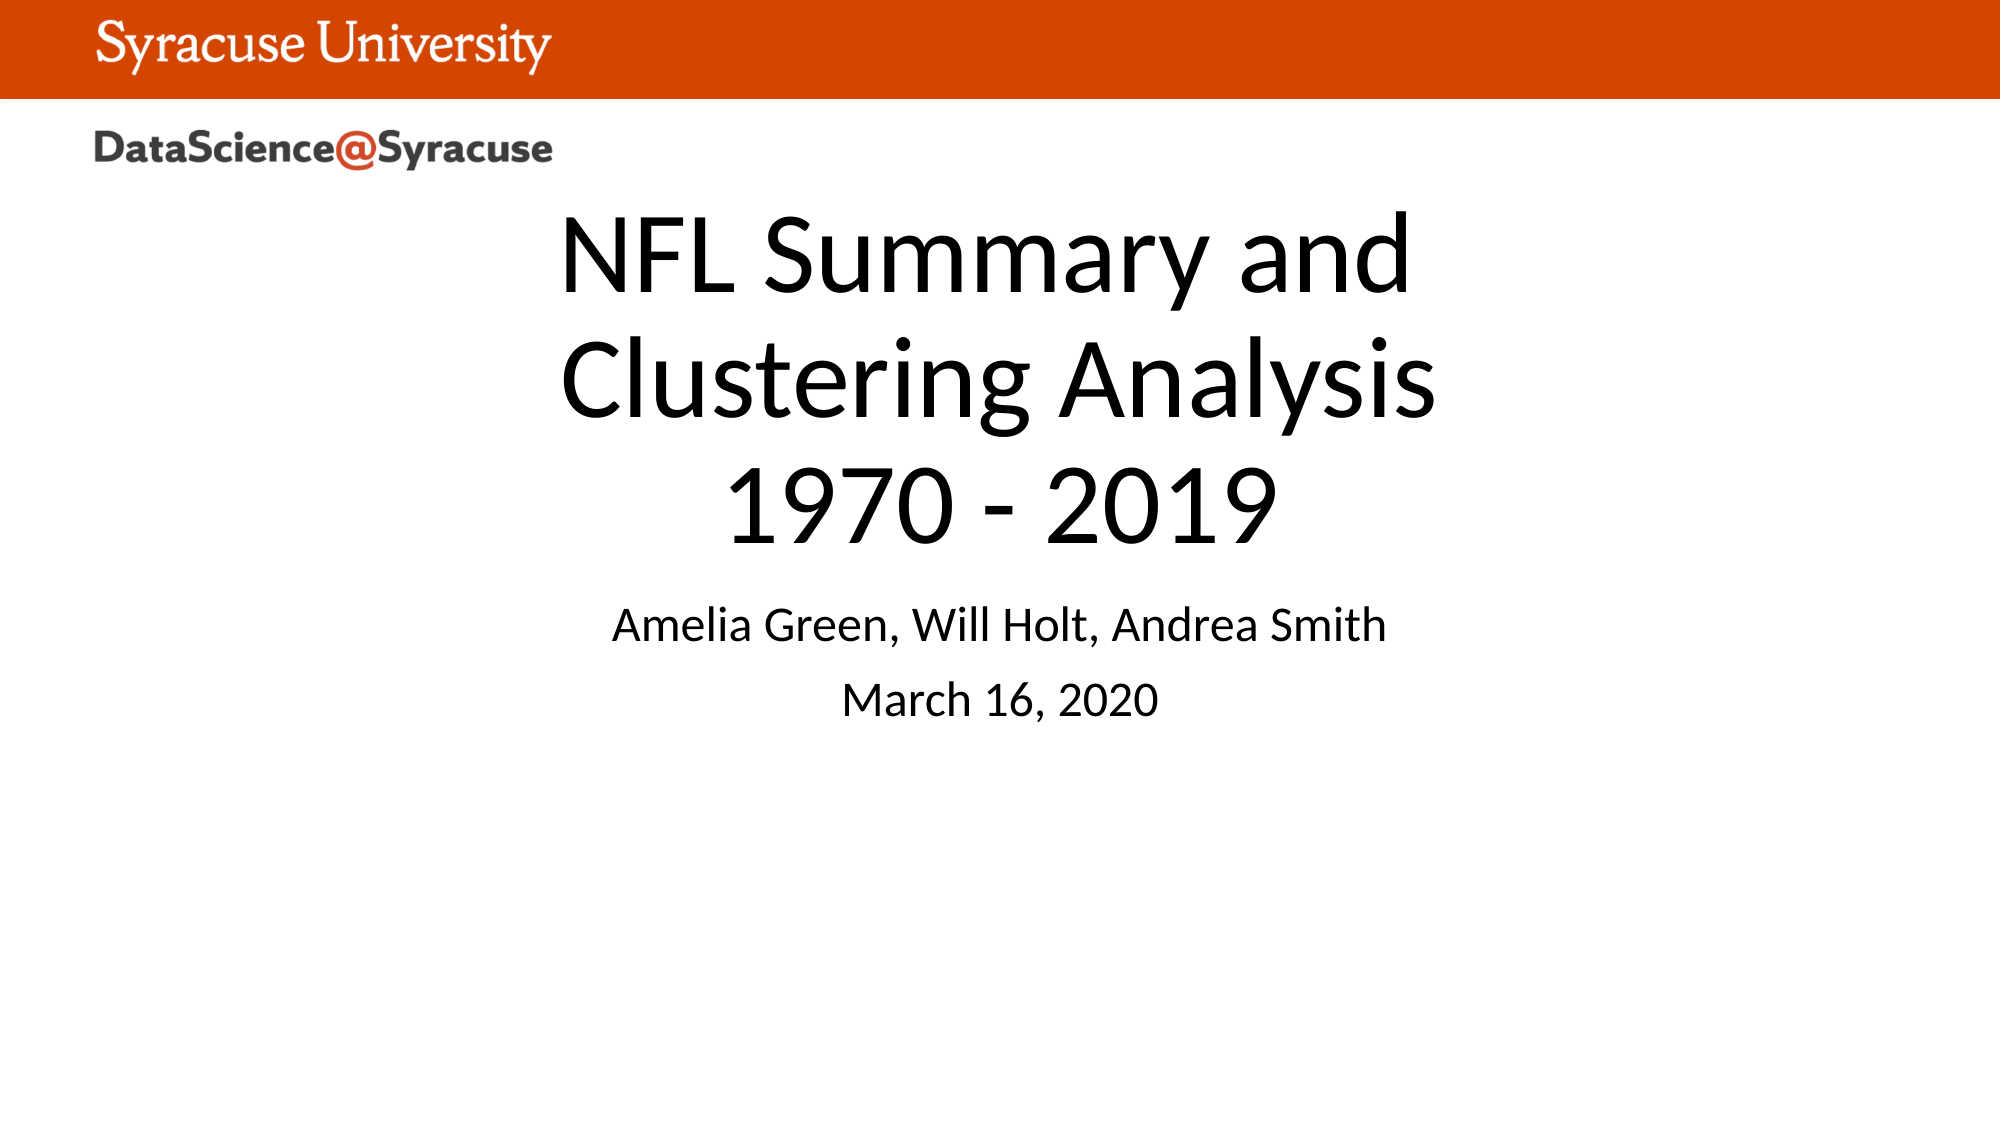

# NFL Summary and Clustering Analysis 1970 - 2019
Amelia Green, Will Holt, Andrea Smith
March 16, 2020